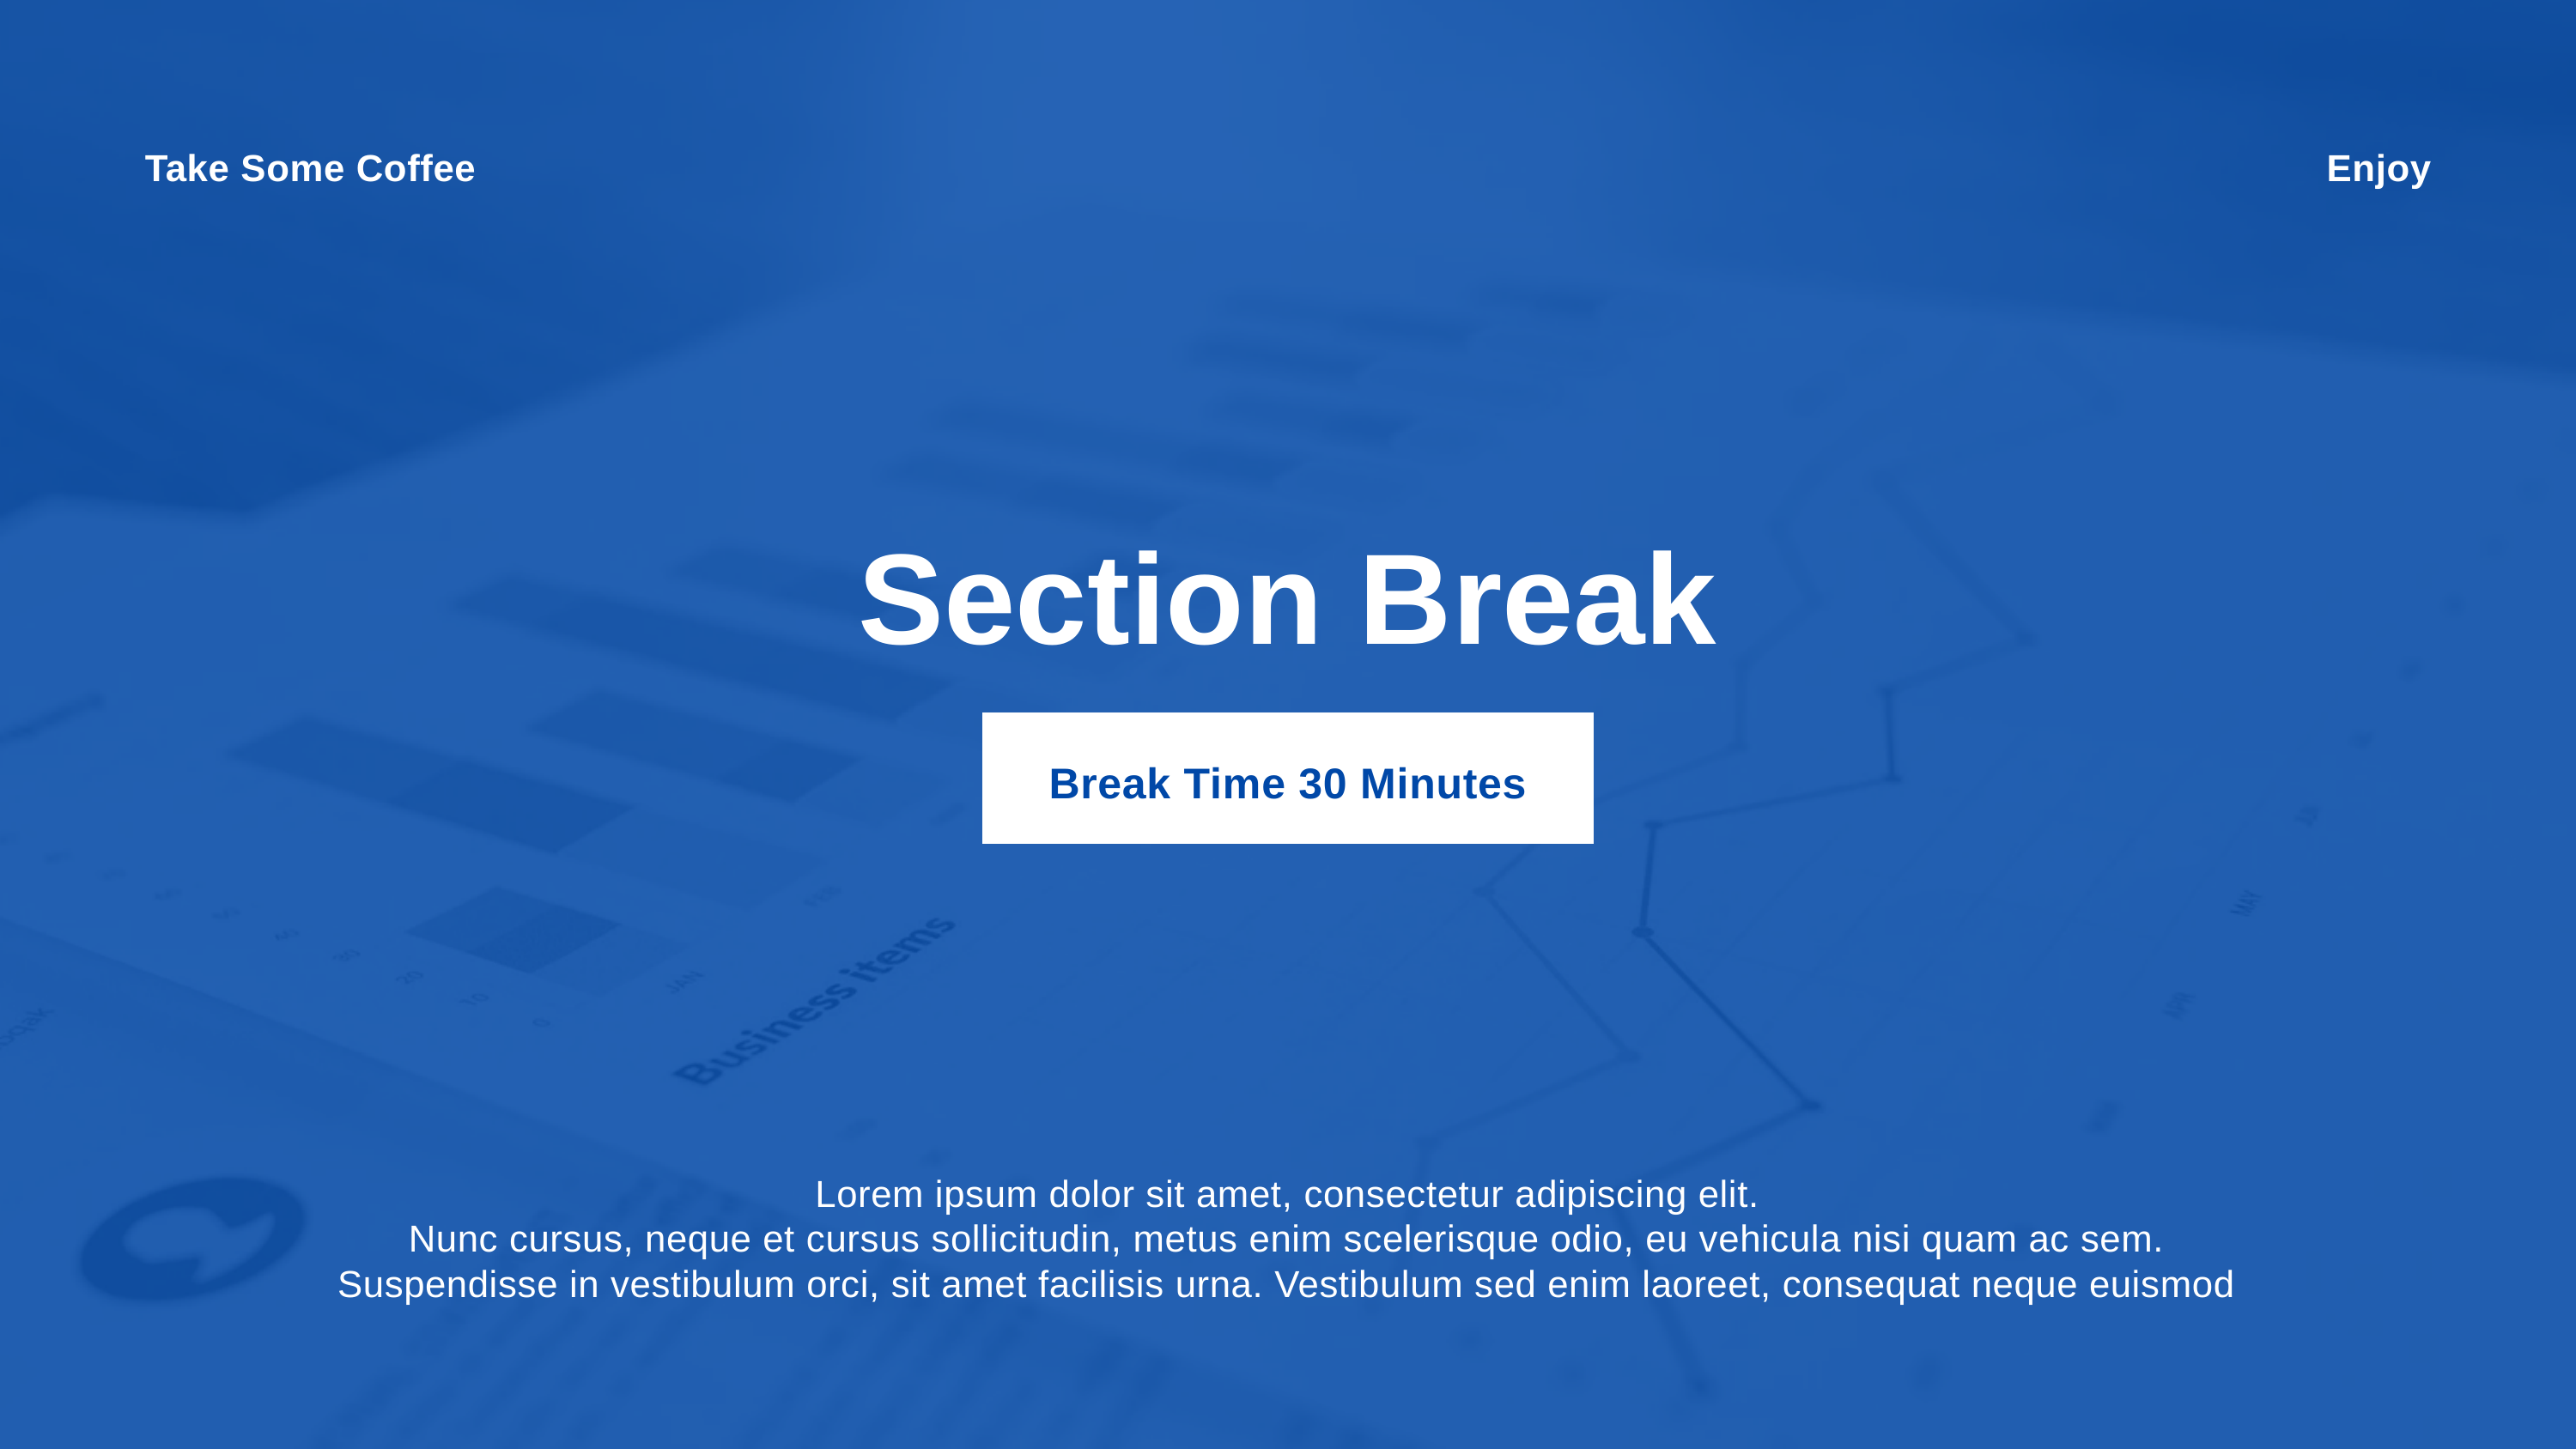

Take Some Coffee
Enjoy
Section Break

Break Time 30 Minutes
Lorem ipsum dolor sit amet, consectetur adipiscing elit.
Nunc cursus, neque et cursus sollicitudin, metus enim scelerisque odio, eu vehicula nisi quam ac sem.
Suspendisse in vestibulum orci, sit amet facilisis urna. Vestibulum sed enim laoreet, consequat neque euismod